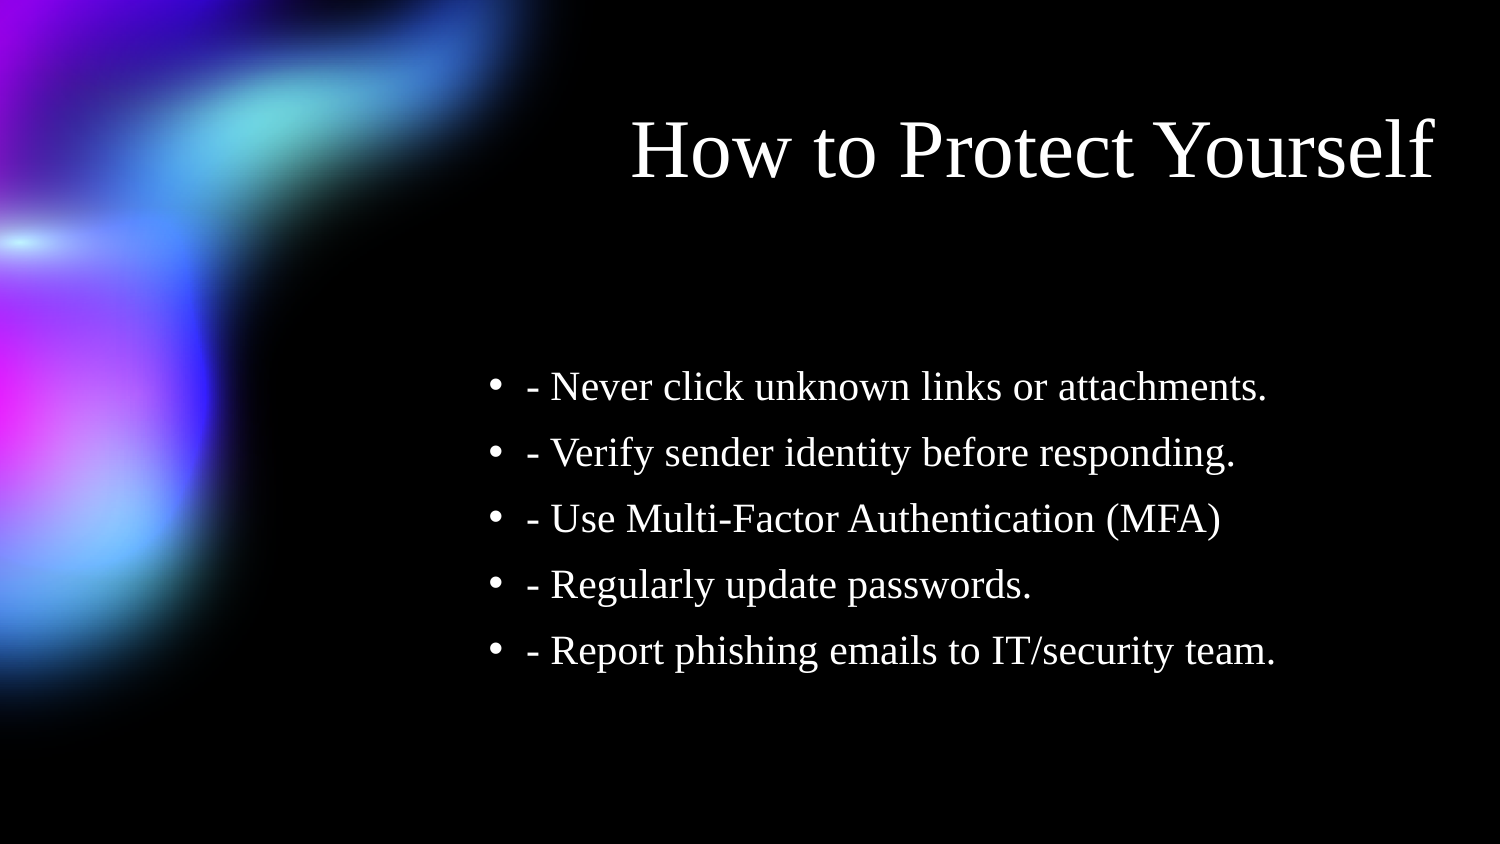

# How to Protect Yourself
- Never click unknown links or attachments.
- Verify sender identity before responding.
- Use Multi-Factor Authentication (MFA)
- Regularly update passwords.
- Report phishing emails to IT/security team.